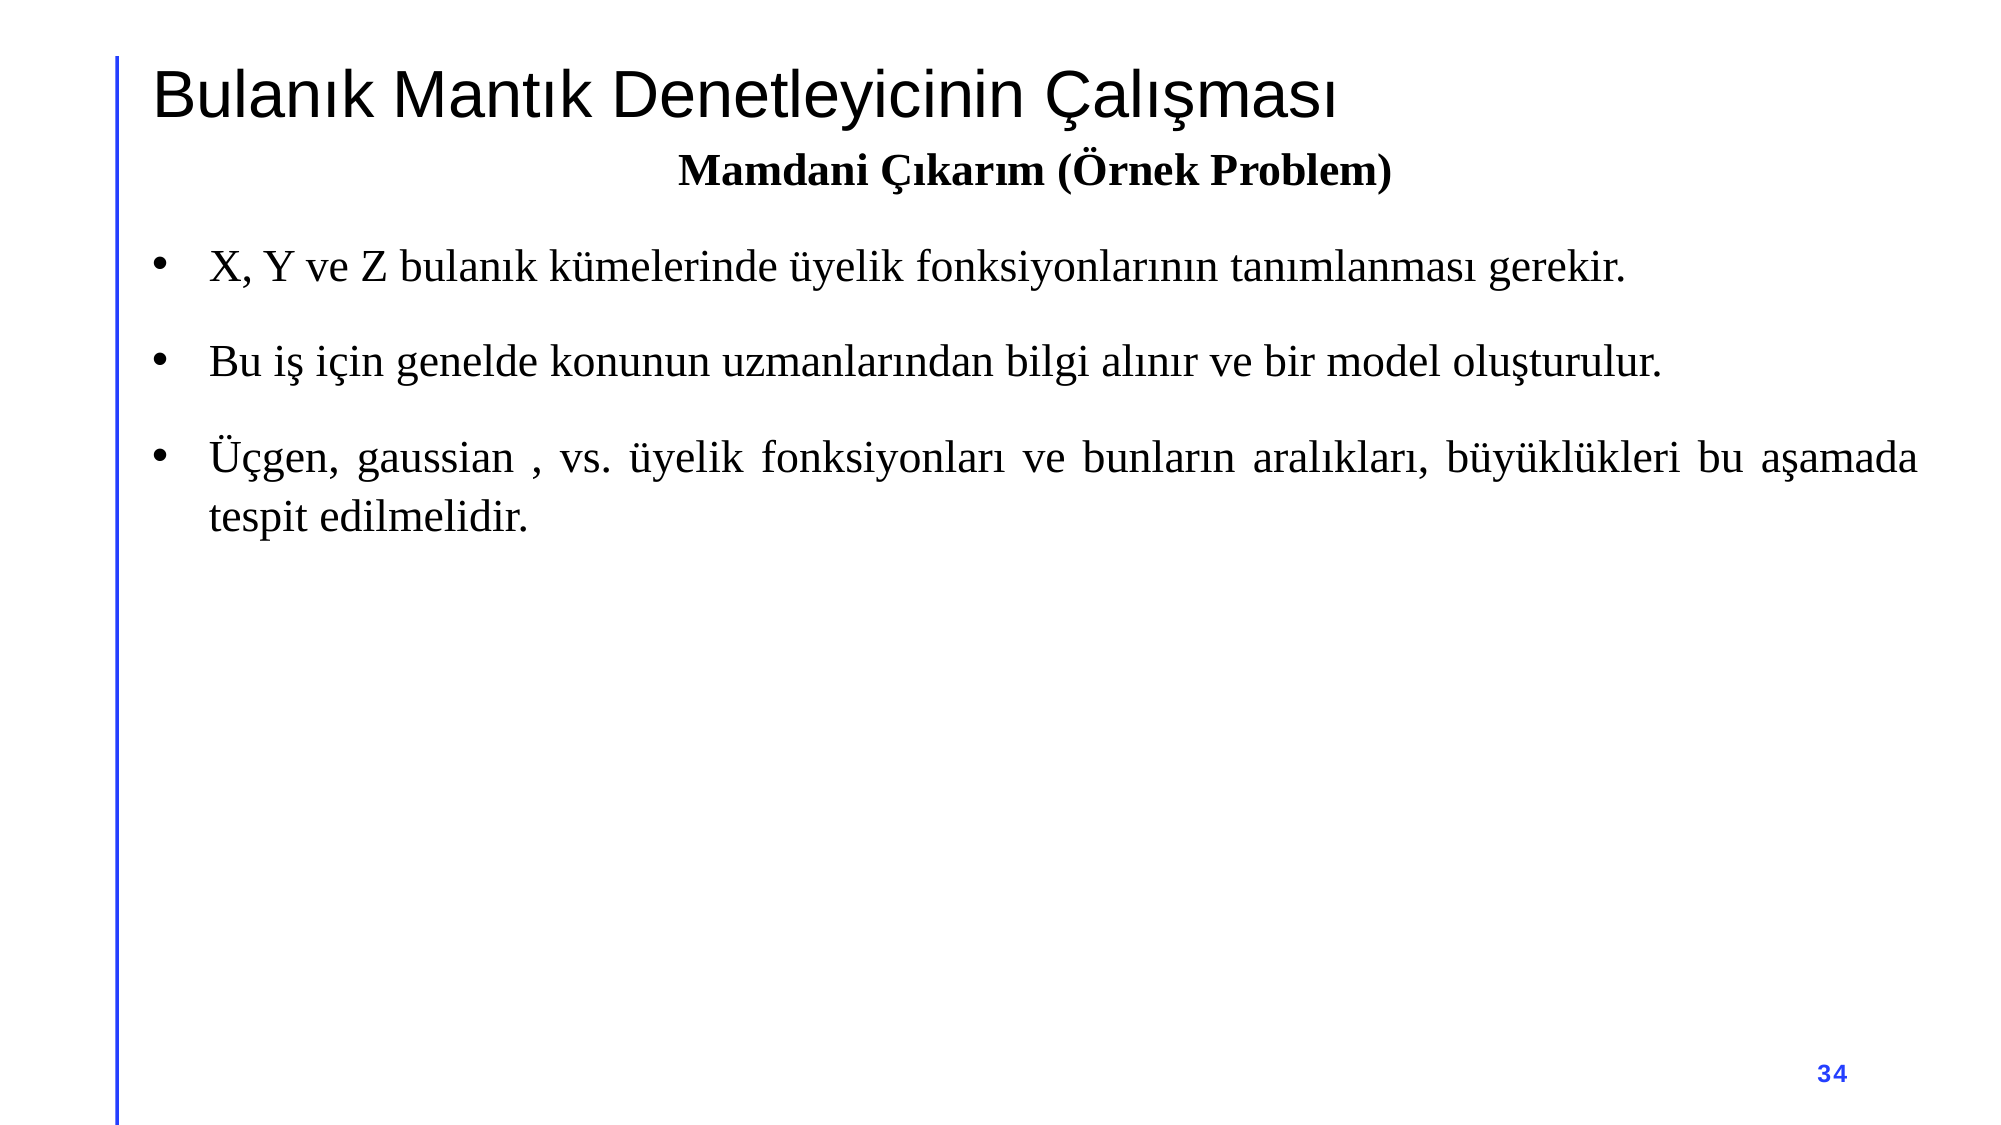

# Bulanık Mantık Denetleyicinin Çalışması
Mamdani Çıkarım (Örnek Problem)
X, Y ve Z bulanık kümelerinde üyelik fonksiyonlarının tanımlanması gerekir.
Bu iş için genelde konunun uzmanlarından bilgi alınır ve bir model oluşturulur.
Üçgen, gaussian , vs. üyelik fonksiyonları ve bunların aralıkları, büyüklükleri bu aşamada tespit edilmelidir.
34